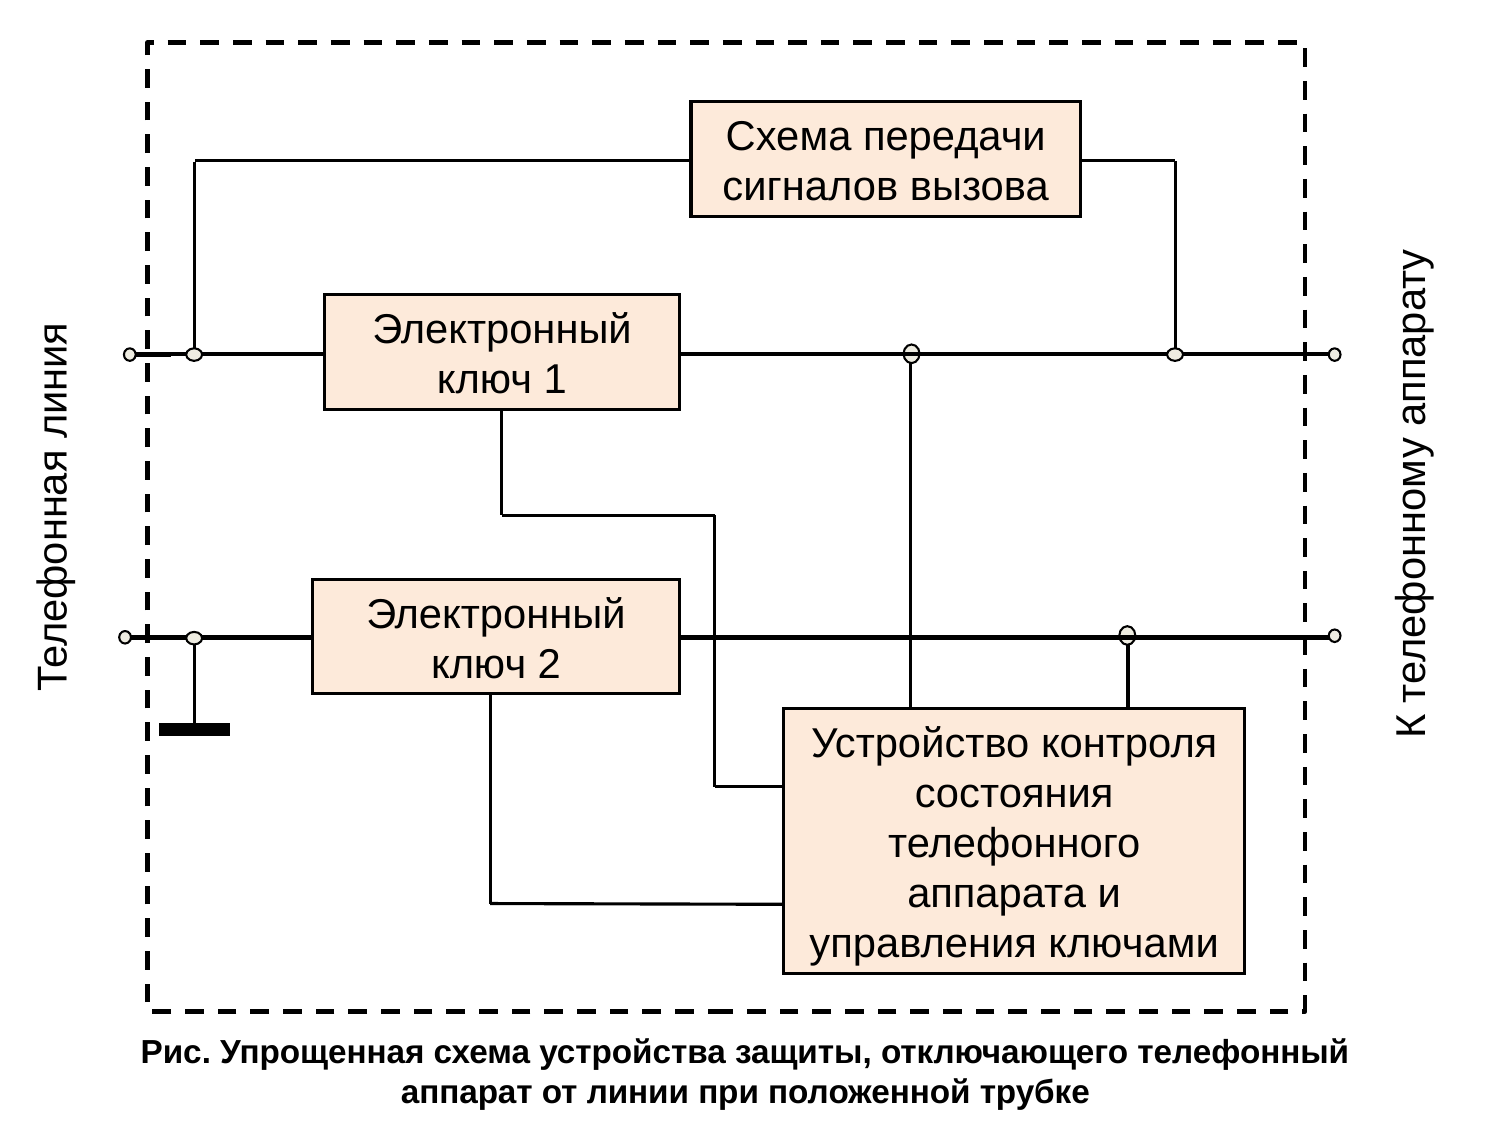

Схема передачи сигналов вызова

Электронный ключ 1

К телефонному аппарату
Телефонная линия
Электронный ключ 2

Устройство контроля состояния телефонного аппарата и управления ключами

Рис. Упрощенная схема устройства защиты, отключающего телефонный аппарат от линии при положенной трубке